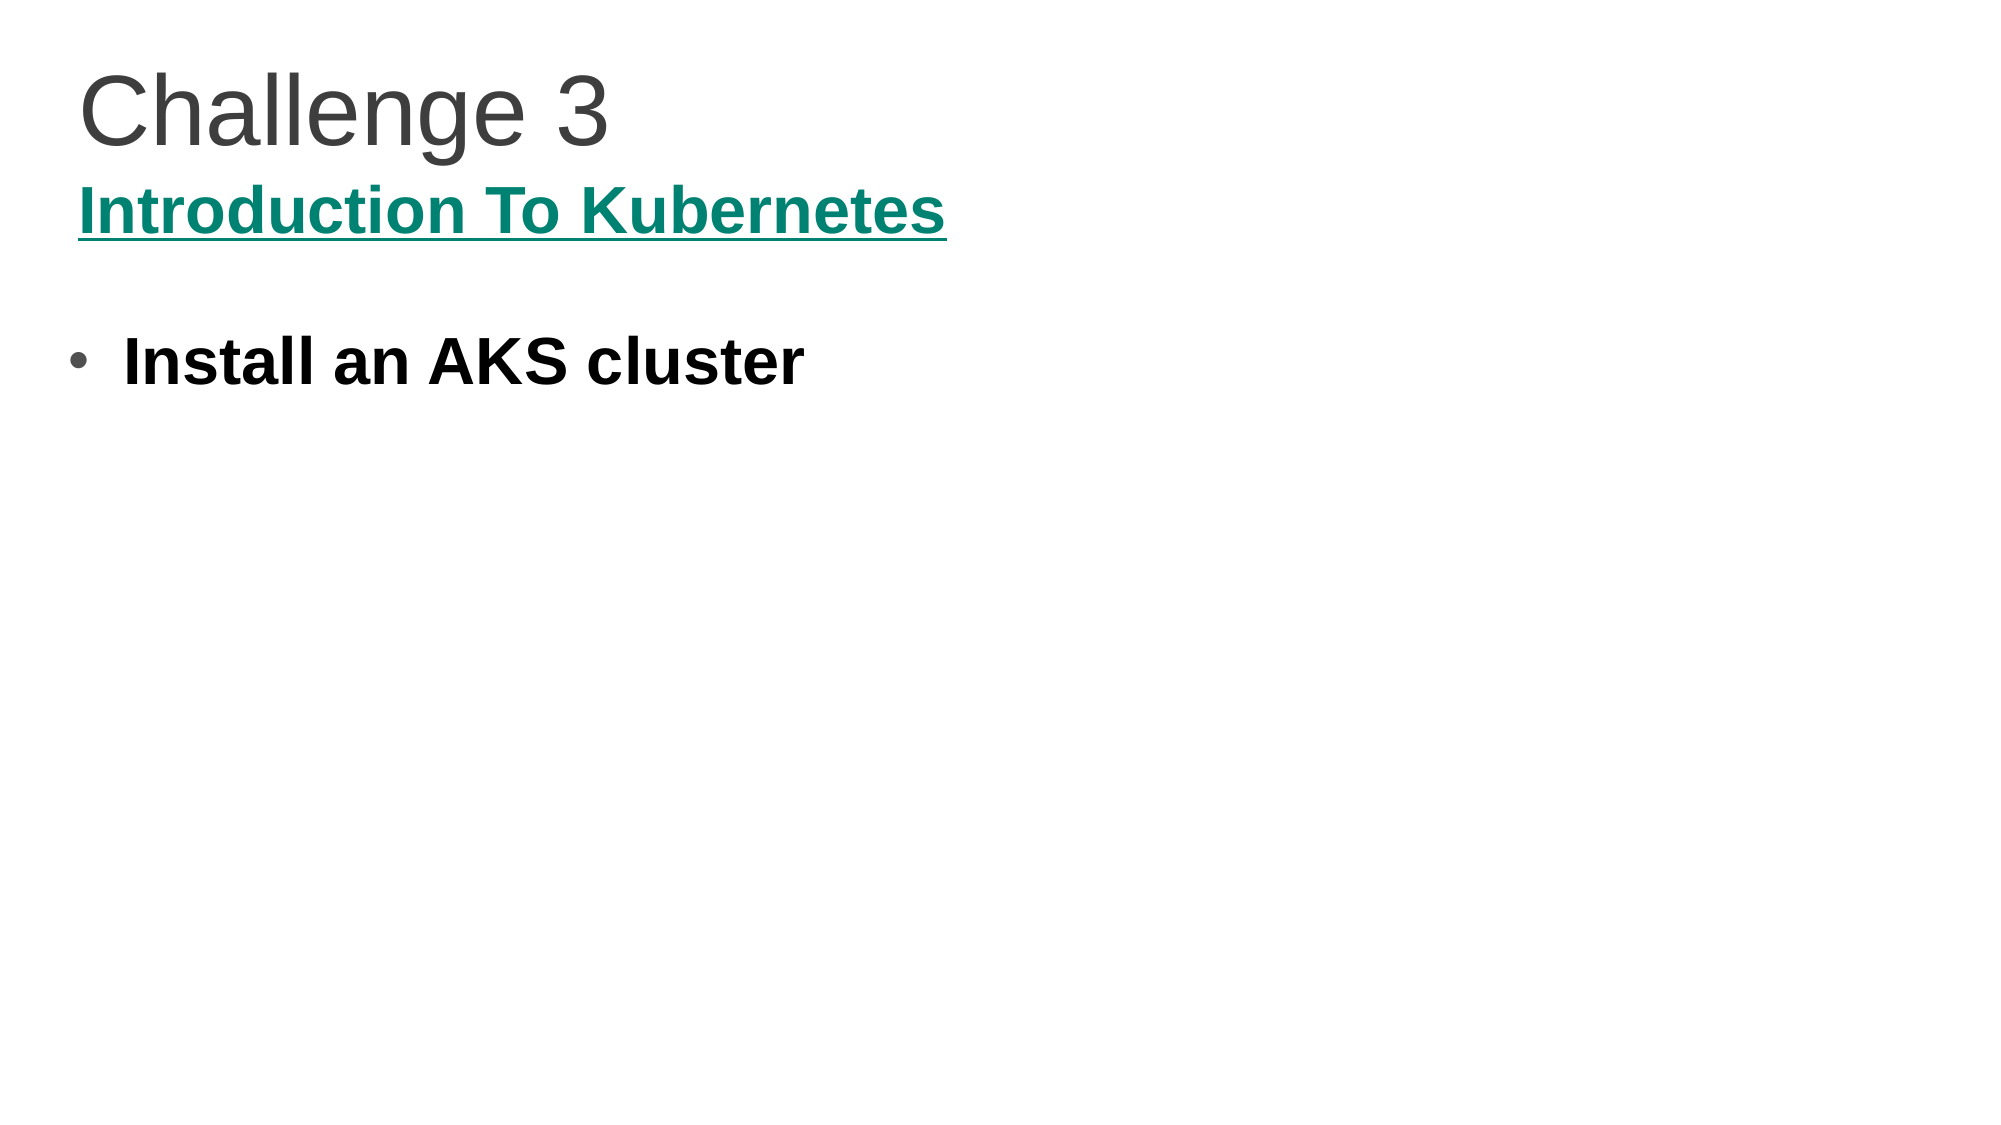

Challenge 3
Introduction To Kubernetes
Install an AKS cluster